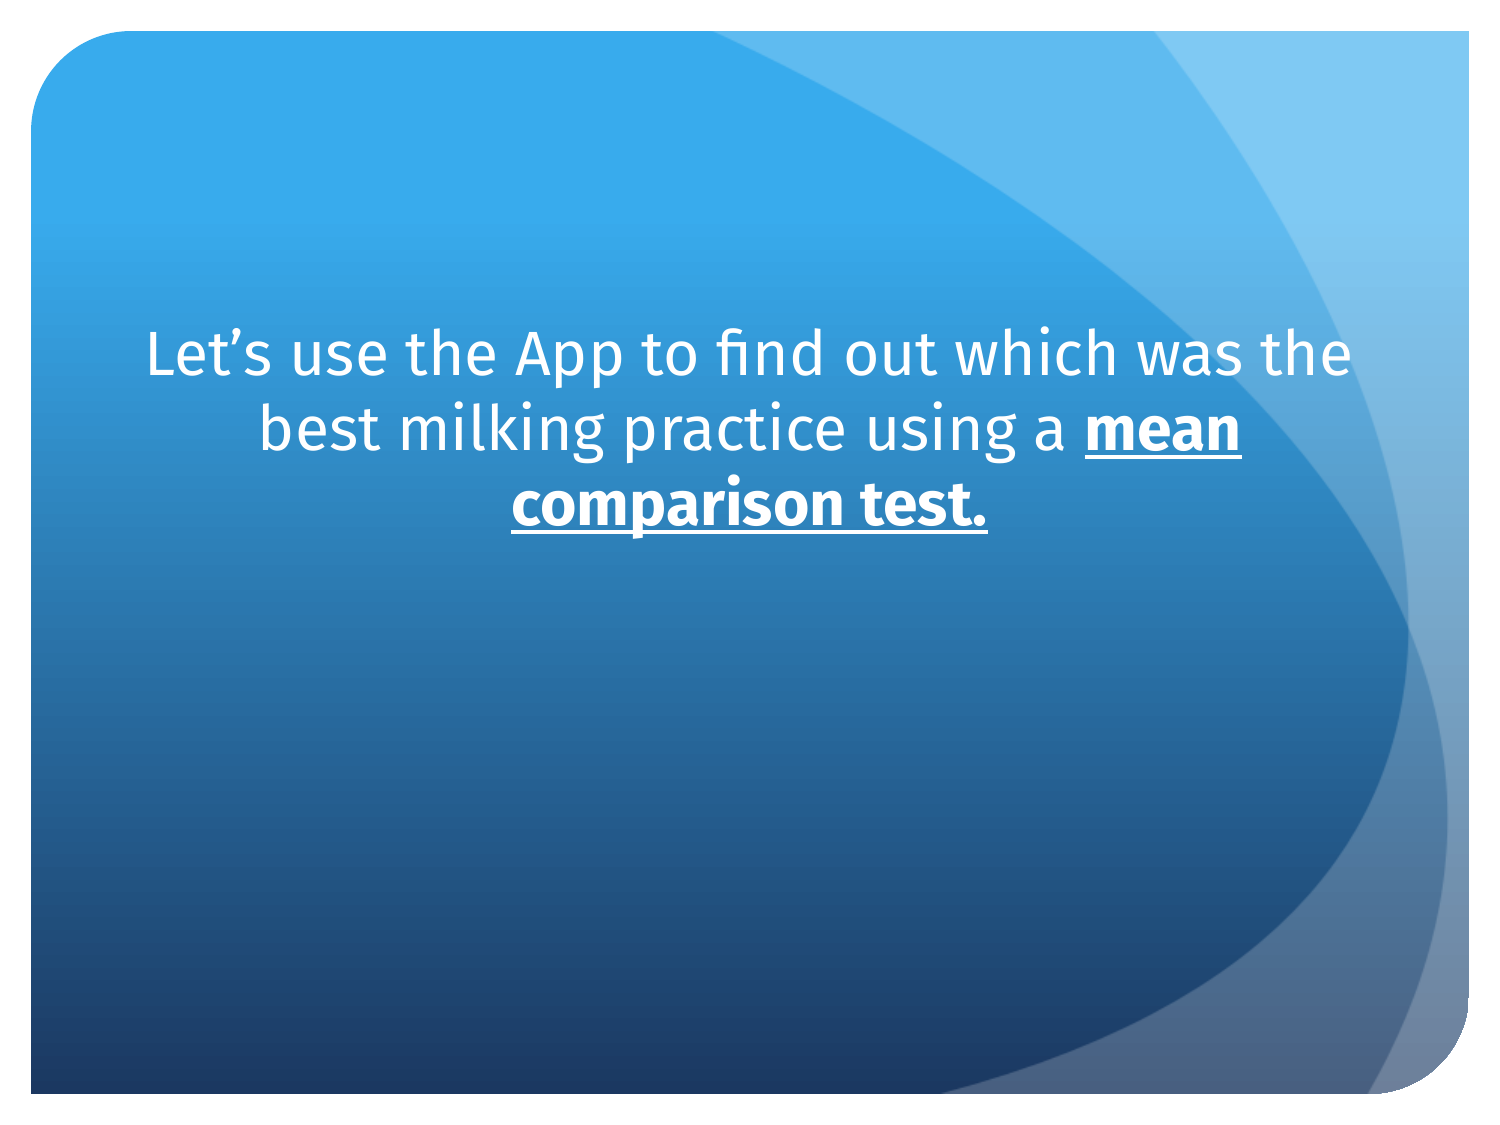

# Let’s use the App to find out which was the best milking practice using a mean comparison test.